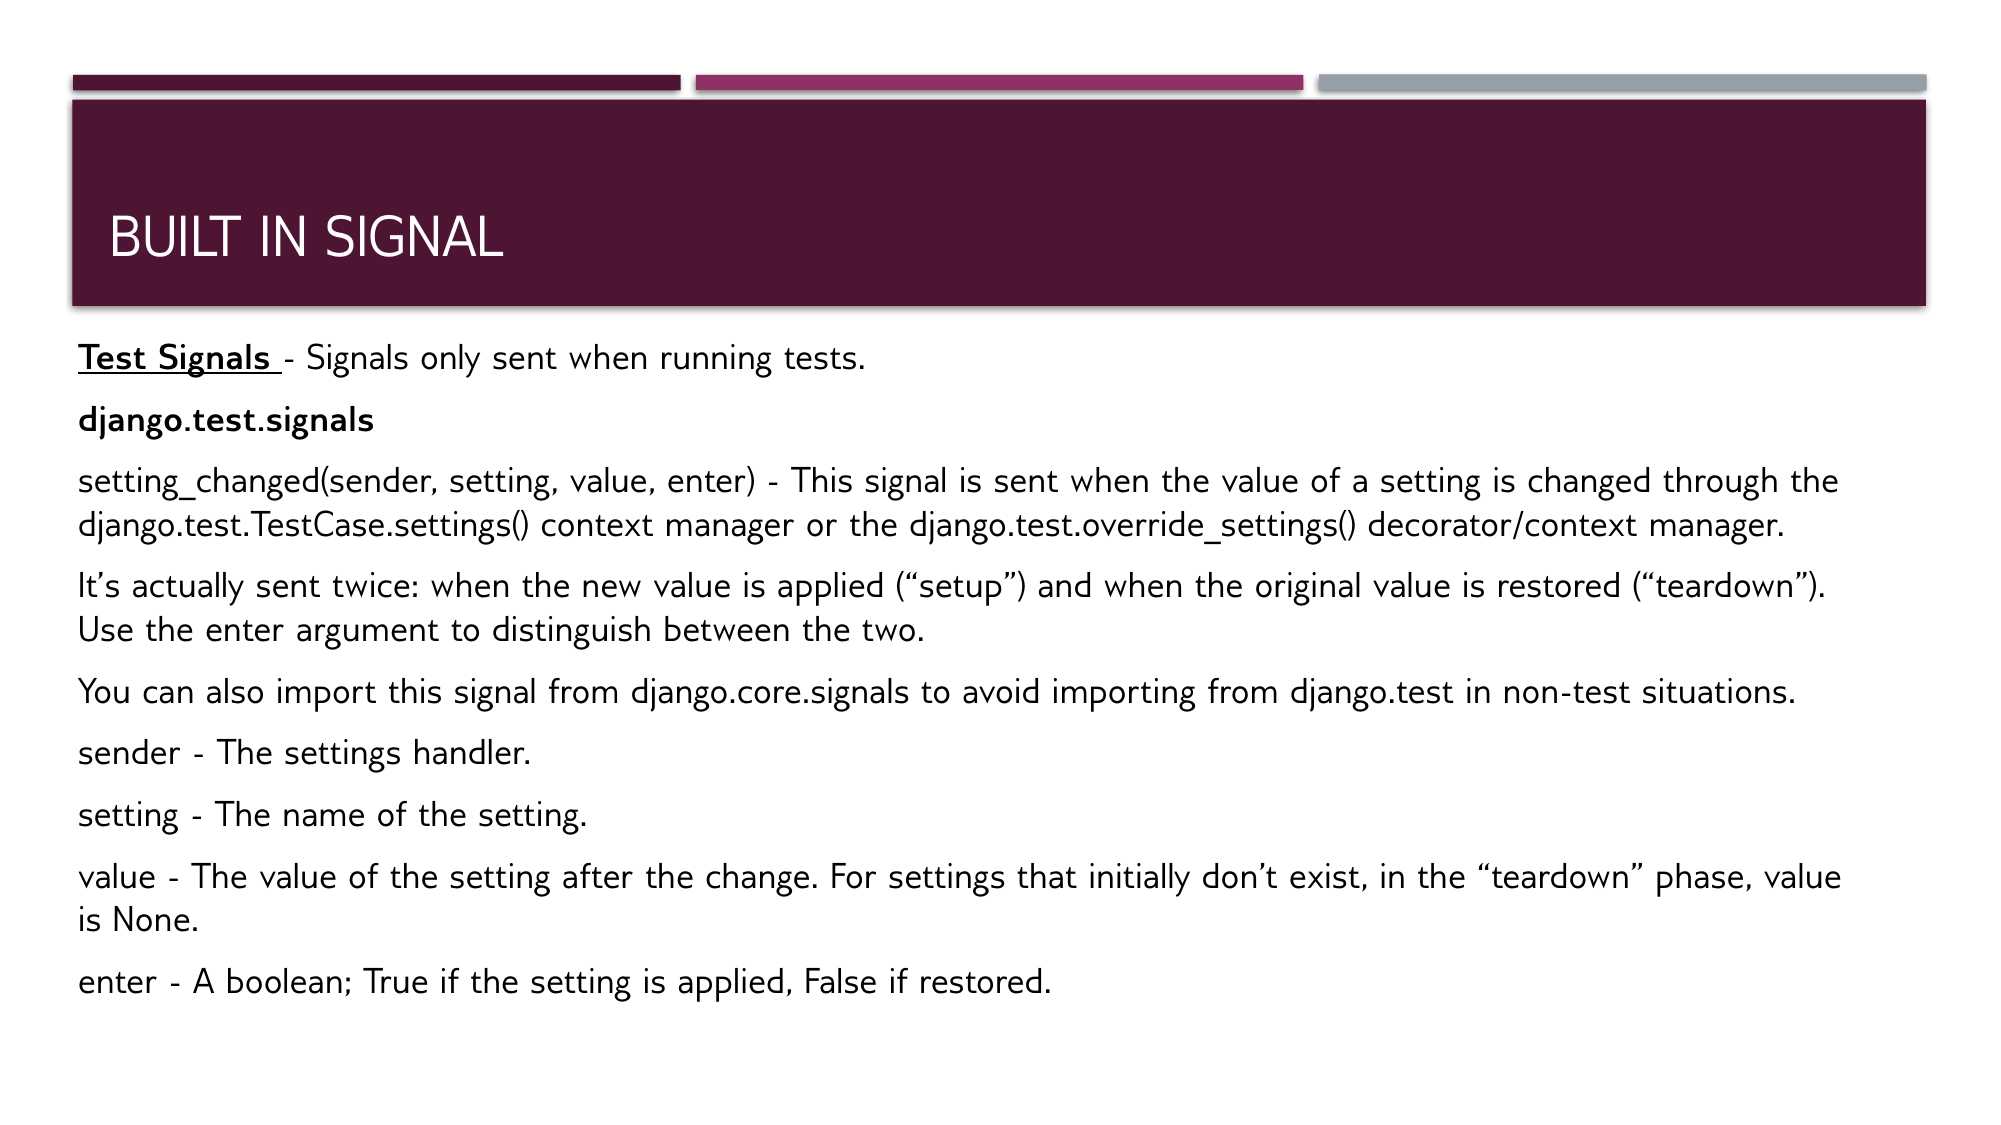

# Built in signal
Test Signals - Signals only sent when running tests.
django.test.signals
setting_changed(sender, setting, value, enter) - This signal is sent when the value of a setting is changed through the django.test.TestCase.settings() context manager or the django.test.override_settings() decorator/context manager.
It’s actually sent twice: when the new value is applied (“setup”) and when the original value is restored (“teardown”). Use the enter argument to distinguish between the two.
You can also import this signal from django.core.signals to avoid importing from django.test in non-test situations.
sender - The settings handler.
setting - The name of the setting.
value - The value of the setting after the change. For settings that initially don’t exist, in the “teardown” phase, value is None.
enter - A boolean; True if the setting is applied, False if restored.